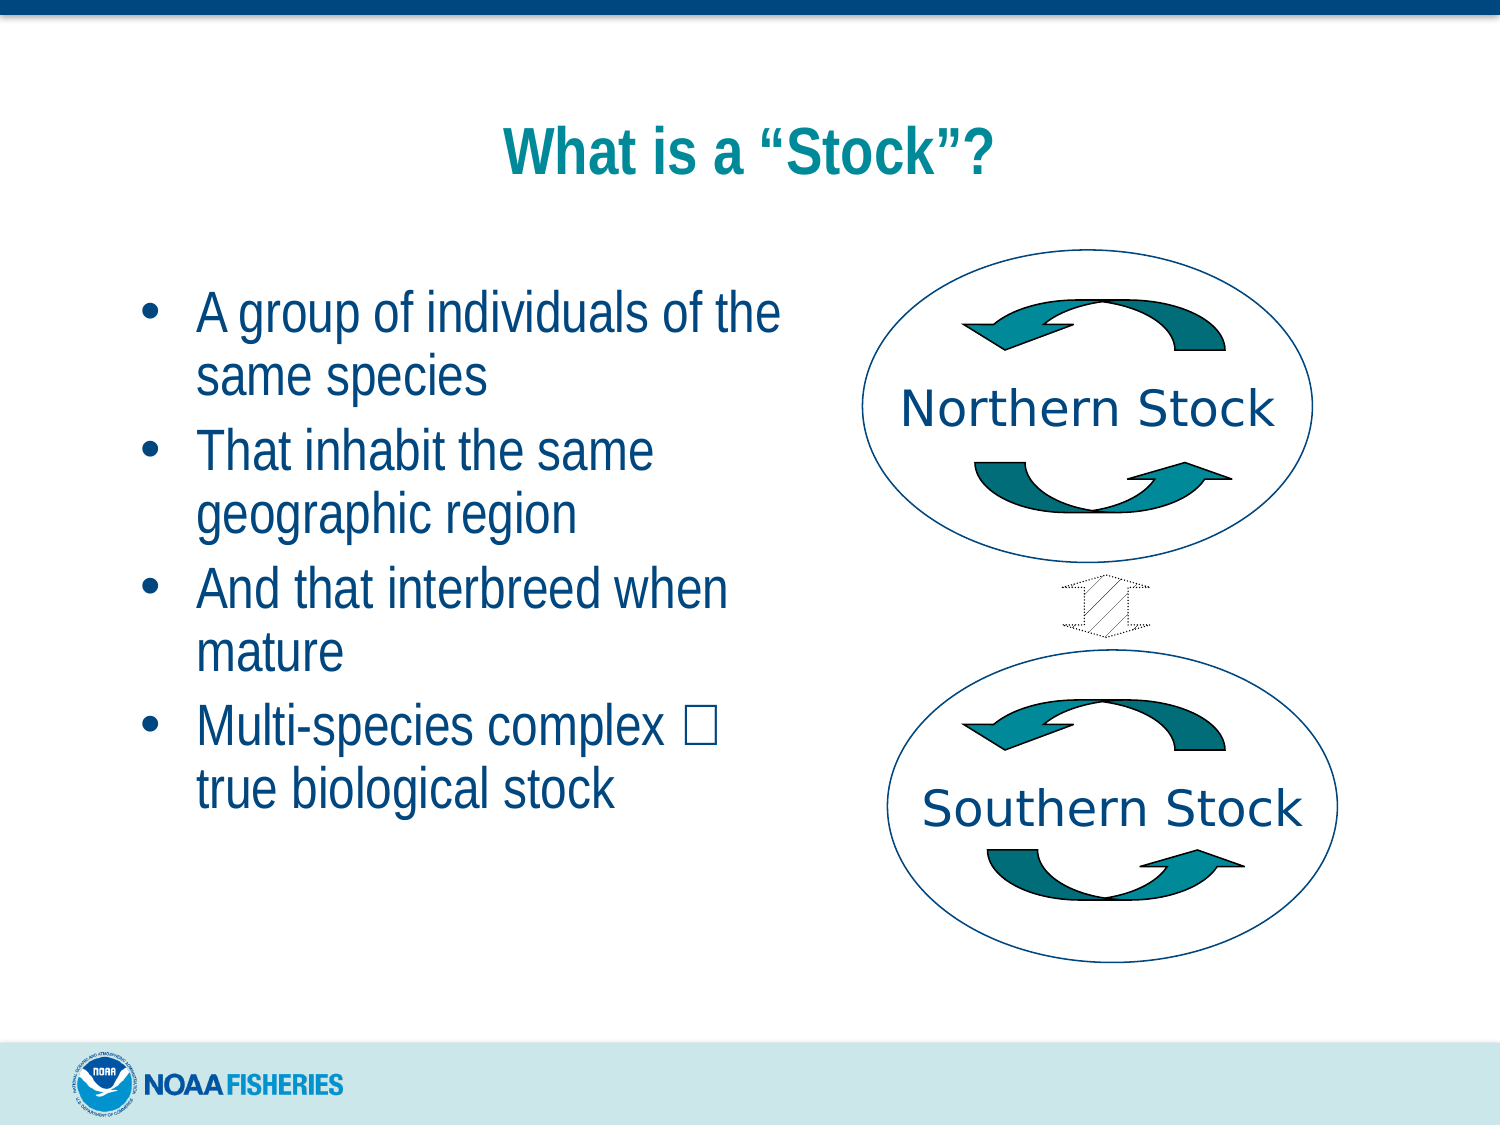

# What is a “Stock”?
Northern Stock
A group of individuals of the same species
That inhabit the same geographic region
And that interbreed when mature
Multi-species complex ≠ true biological stock

Southern Stock